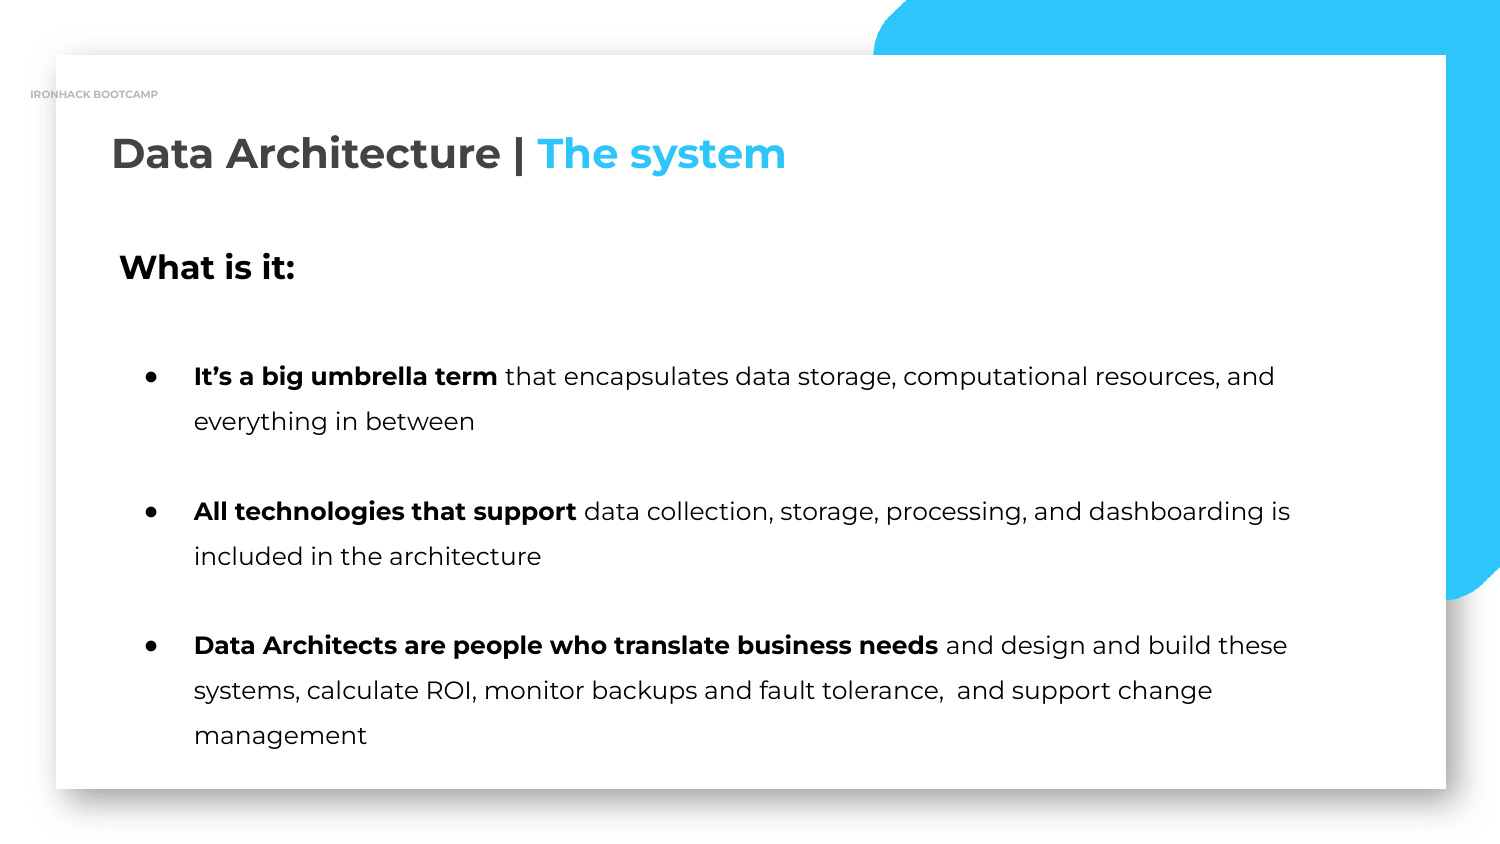

IRONHACK BOOTCAMP
Data Architecture | The system
What is it:

It’s a big umbrella term that encapsulates data storage, computational resources, and everything in between

All technologies that support data collection, storage, processing, and dashboarding is included in the architecture

Data Architects are people who translate business needs and design and build these systems, calculate ROI, monitor backups and fault tolerance,  and support change management